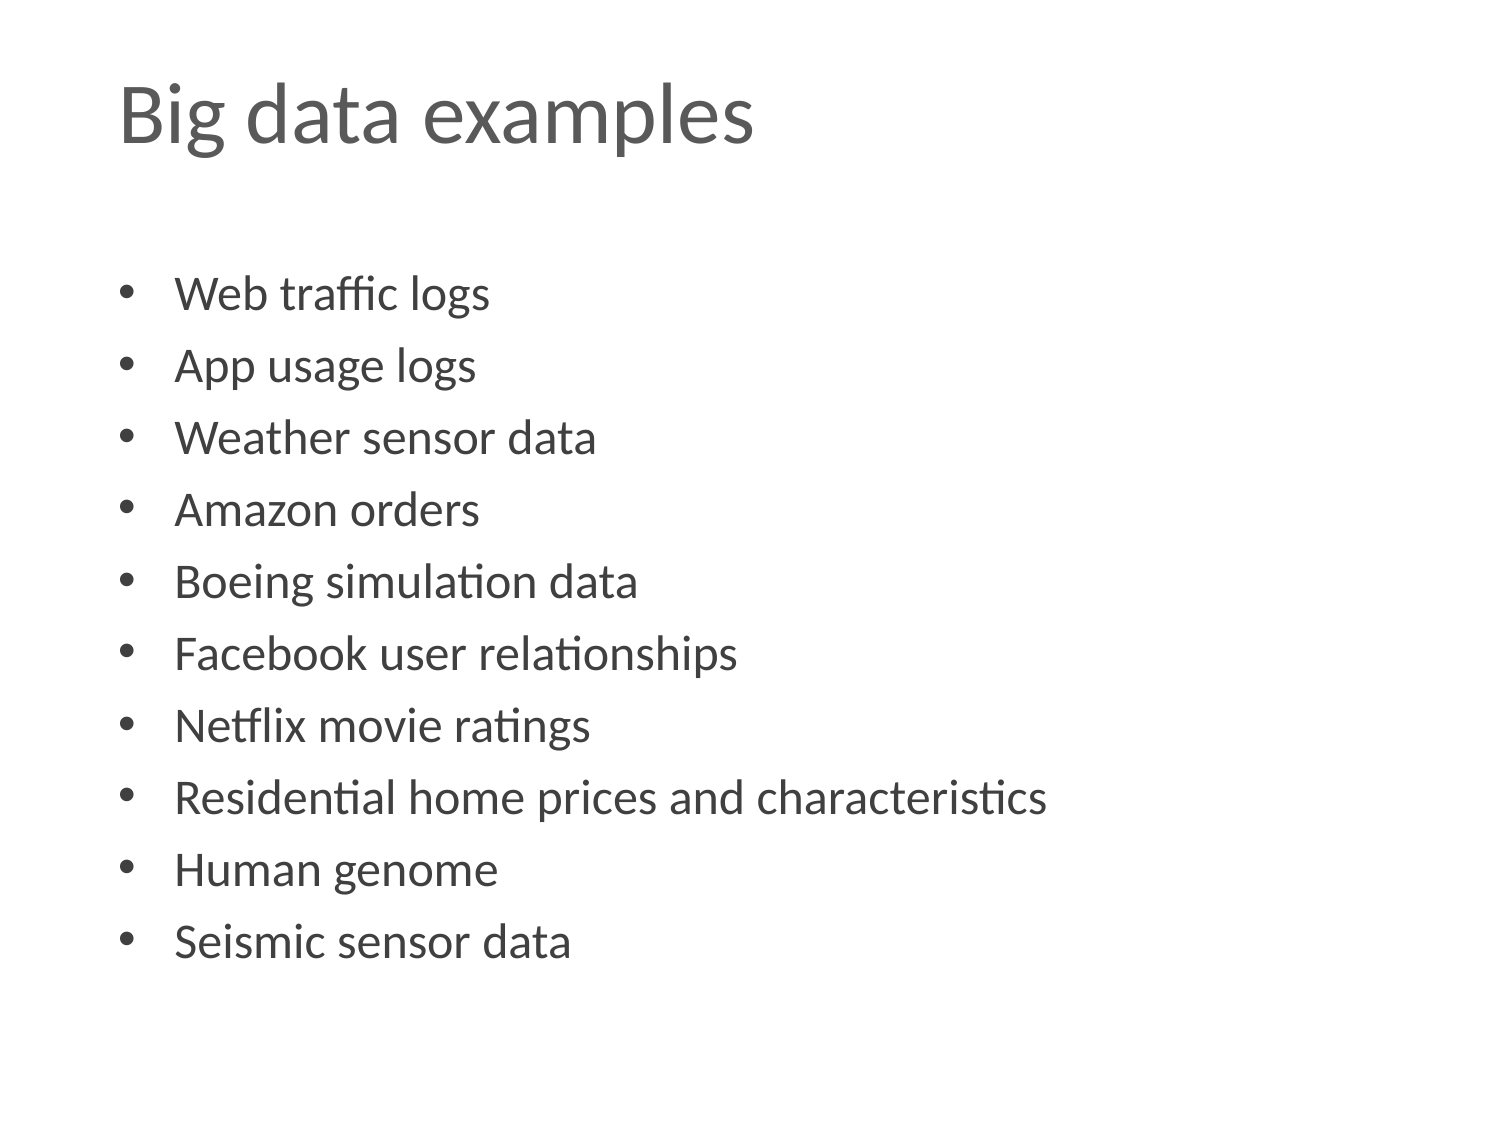

# Big data examples
Web traffic logs
App usage logs
Weather sensor data
Amazon orders
Boeing simulation data
Facebook user relationships
Netflix movie ratings
Residential home prices and characteristics
Human genome
Seismic sensor data